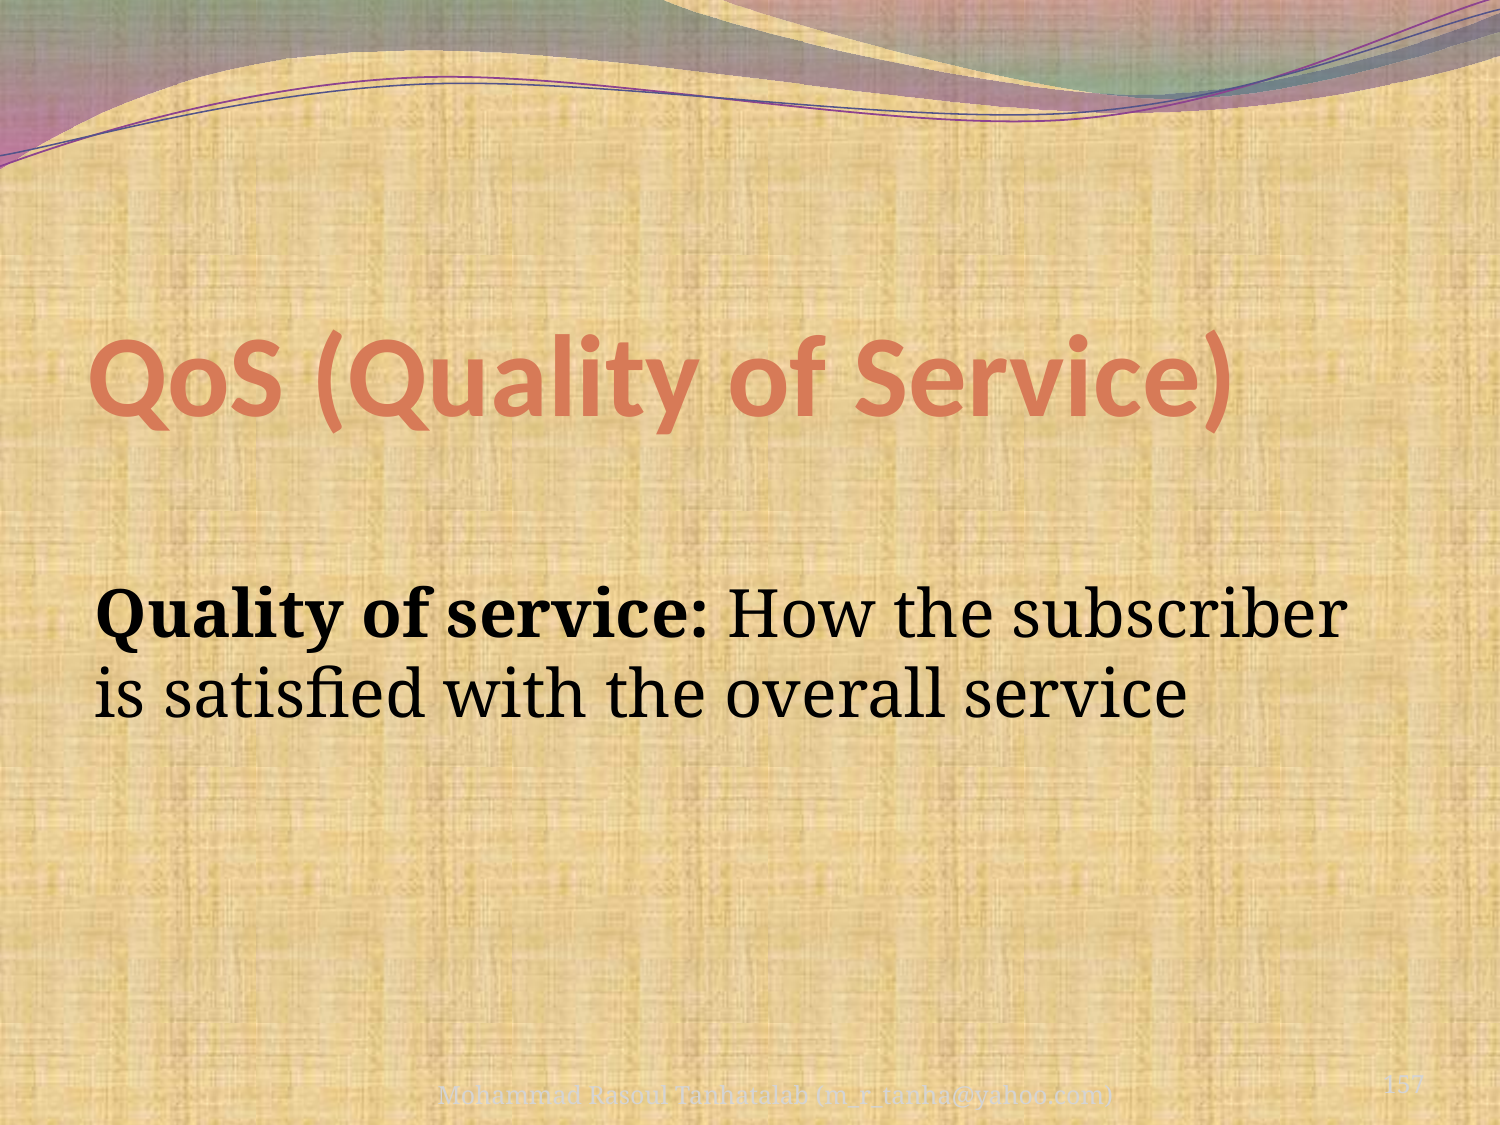

# QoS (Quality of Service)
Quality of service: How the subscriber is satisfied with the overall service

157
Mohammad Rasoul Tanhatalab (m_r_tanha@yahoo.com)